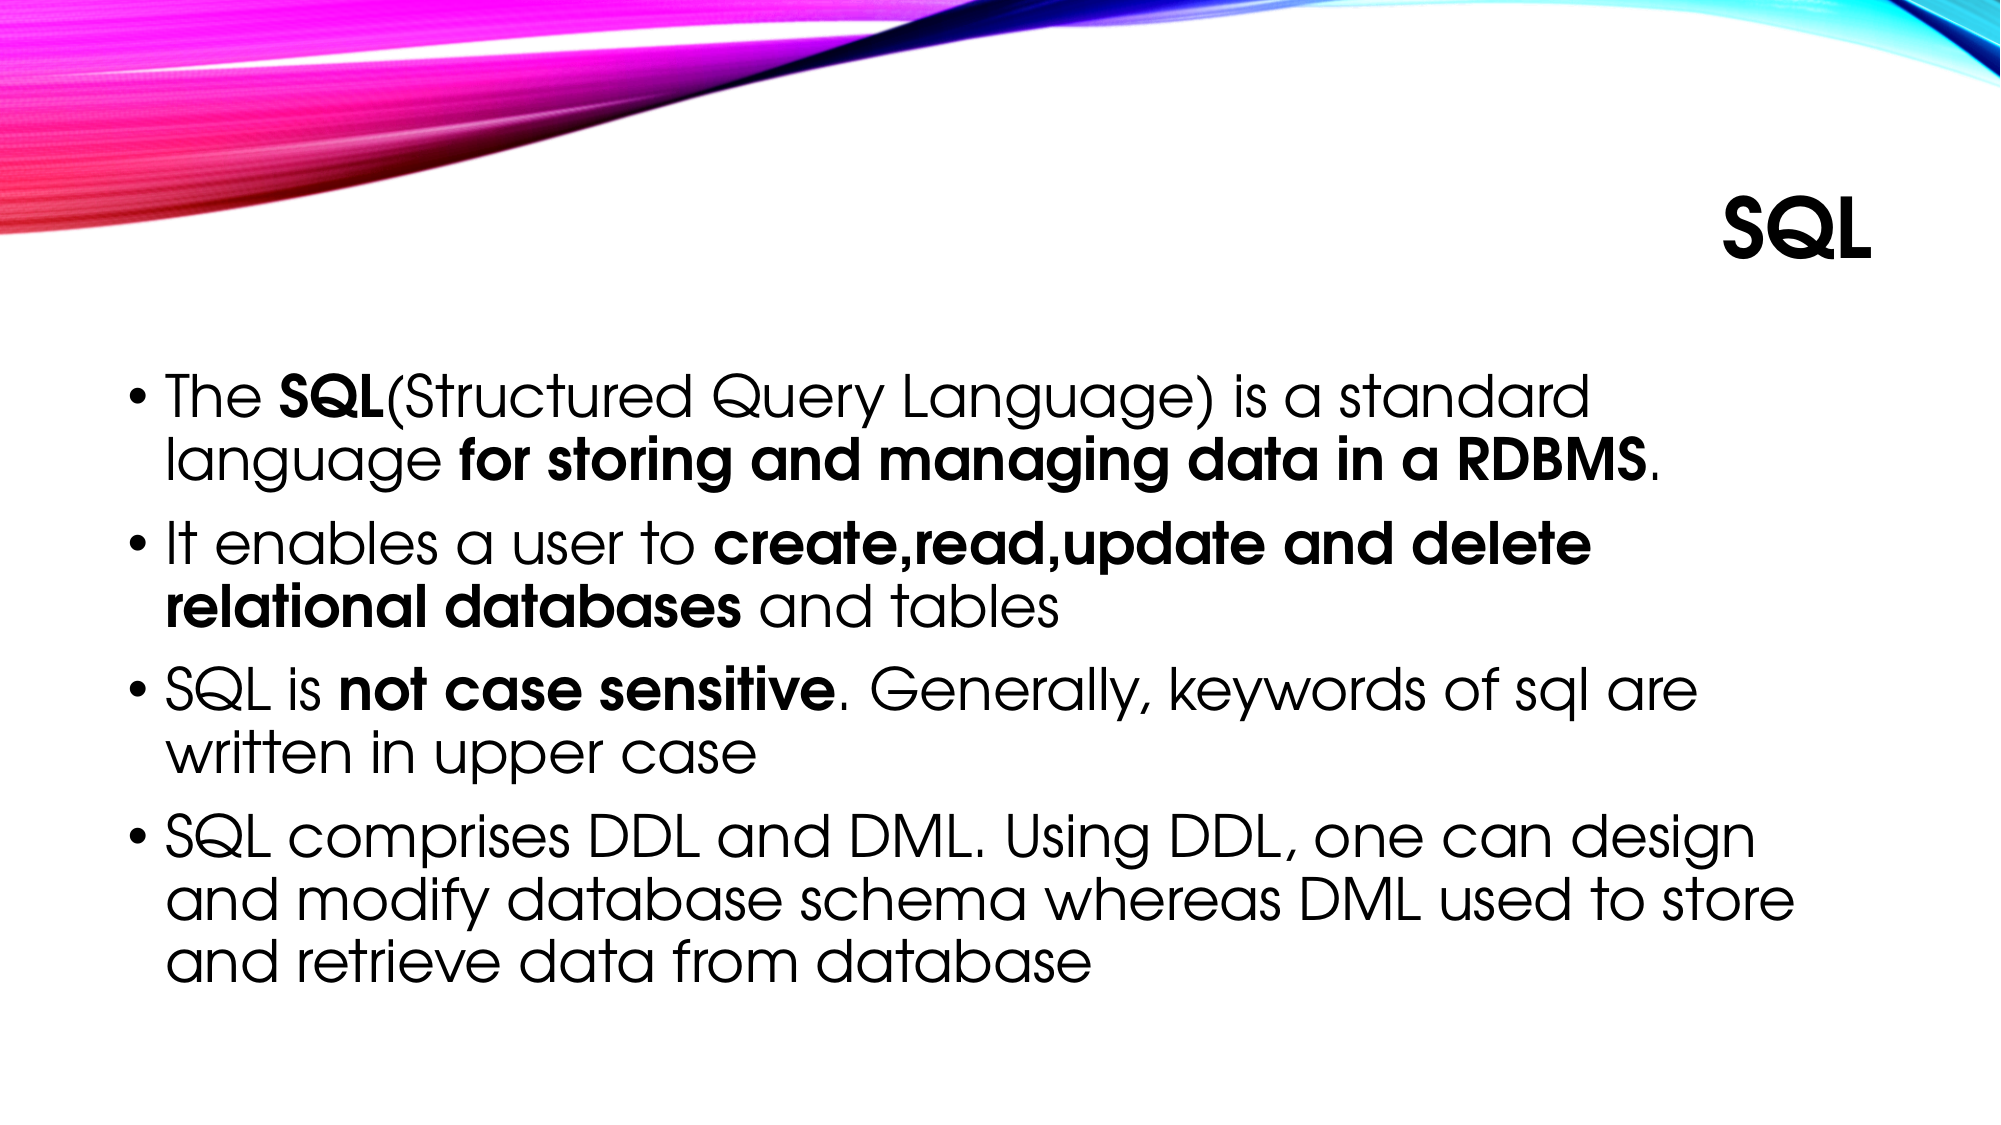

# sql
The SQL(Structured Query Language) is a standard language for storing and managing data in a RDBMS.
It enables a user to create,read,update and delete relational databases and tables
SQL is not case sensitive. Generally, keywords of sql are written in upper case
SQL comprises DDL and DML. Using DDL, one can design and modify database schema whereas DML used to store and retrieve data from database